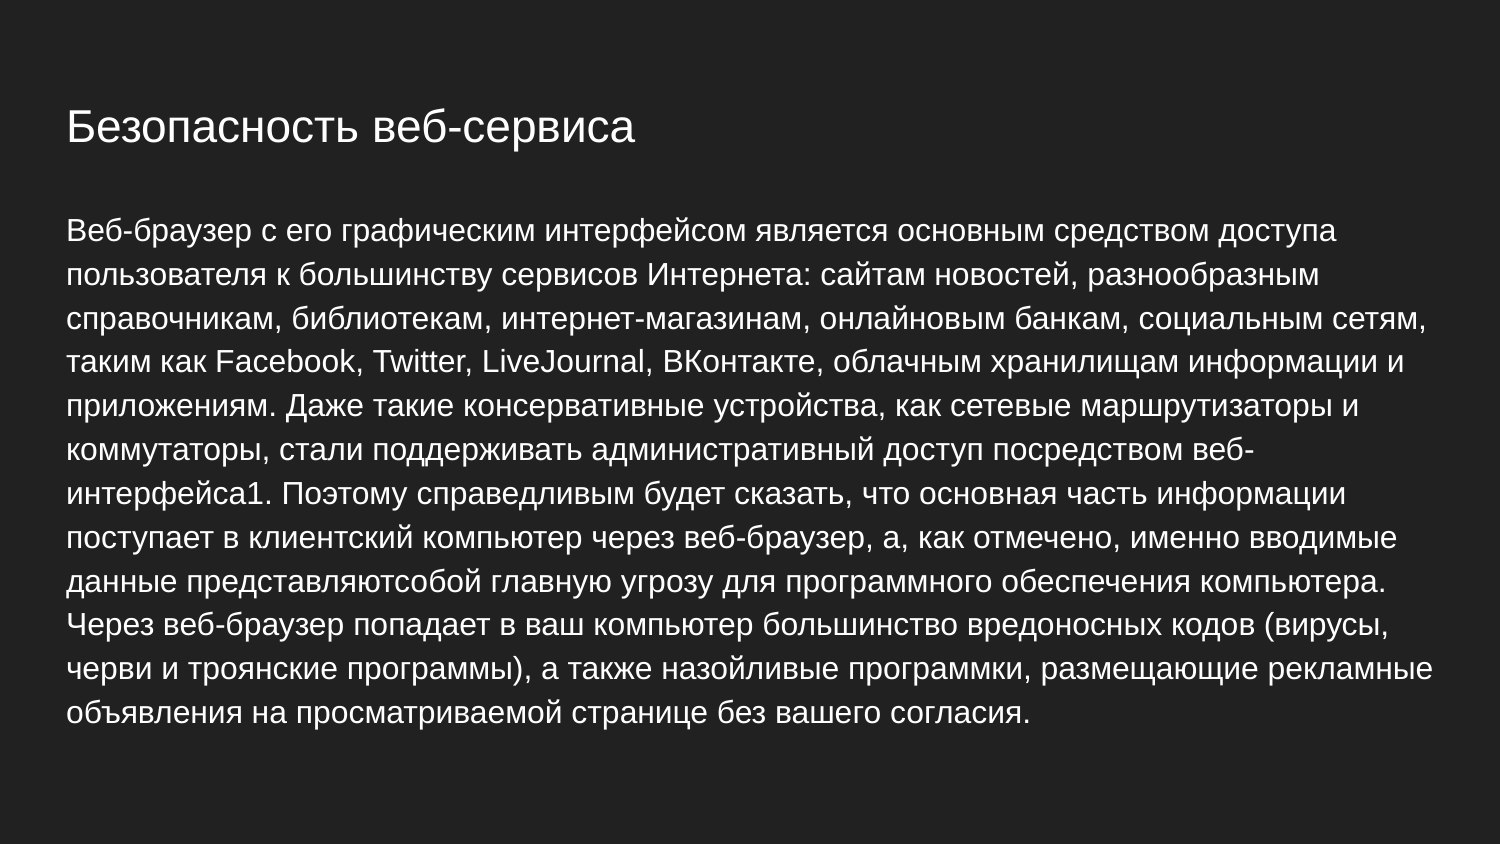

# Безопасность веб-сервиса
Веб-браузер с его графическим интерфейсом является основным средством доступа пользователя к большинству сервисов Интернета: сайтам новостей, разнообразным справочникам, библиотекам, интернет-магазинам, онлайновым банкам, социальным сетям, таким как Facebook, Twitter, LiveJournal, ВКонтакте, облачным хранилищам информации и приложениям. Даже такие консервативные устройства, как сетевые маршрутизаторы и коммутаторы, стали поддерживать административный доступ посредством веб-интерфейса1. Поэтому справедливым будет сказать, что основная часть информации поступает в клиентский компьютер через веб-браузер, а, как отмечено, именно вводимые данные представляютсобой главную угрозу для программного обеспечения компьютера. Через веб-браузер попадает в ваш компьютер большинство вредоносных кодов (вирусы, черви и троянские программы), а также назойливые программки, размещающие рекламные объявления на просматриваемой странице без вашего согласия.